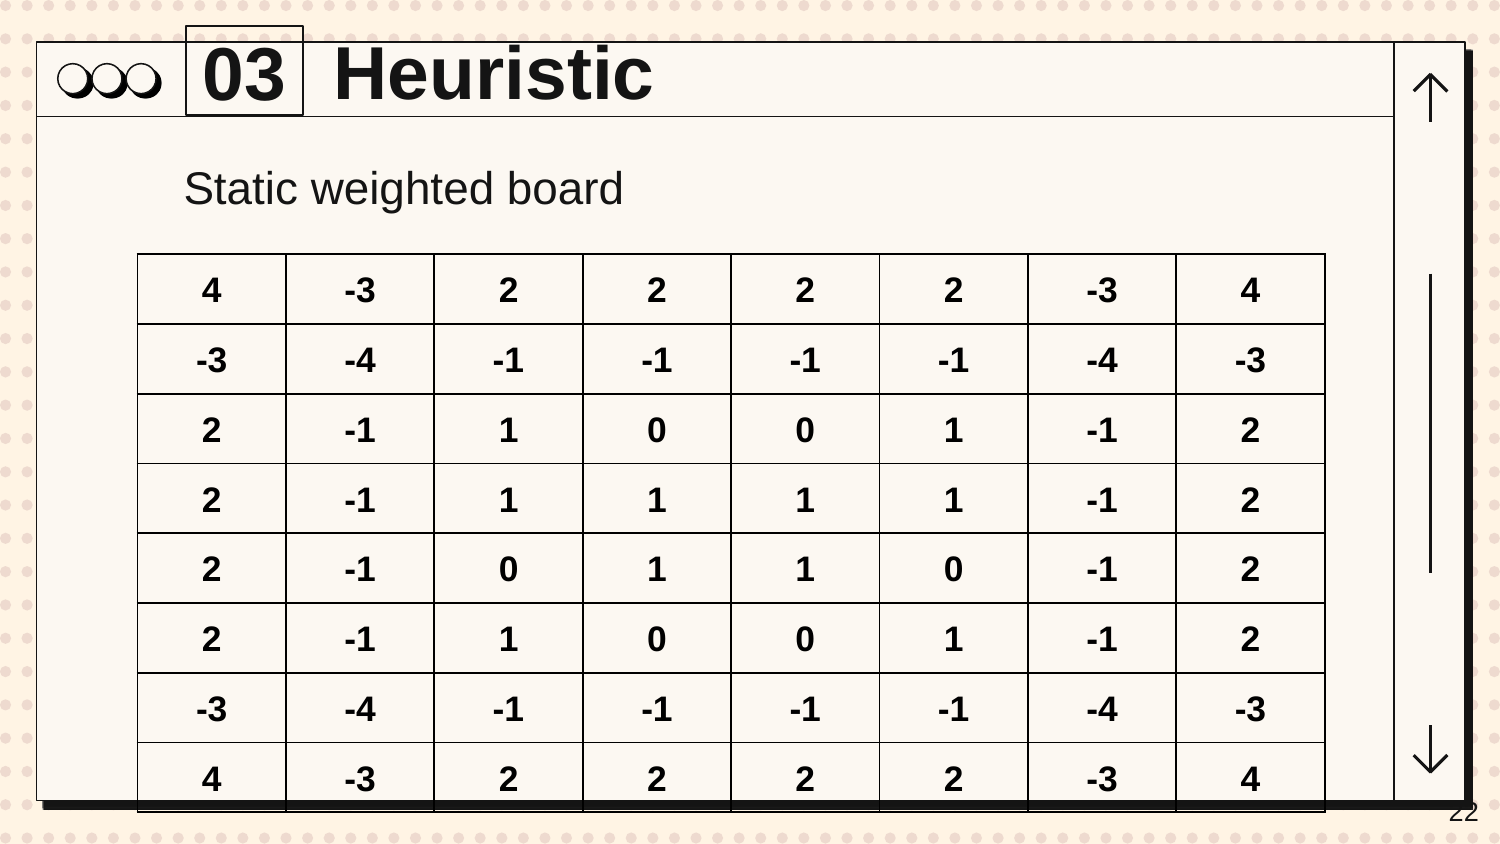

Heuristic
03
Static weighted board
| 4 | -3 | 2 | 2 | 2 | 2 | -3 | 4 |
| --- | --- | --- | --- | --- | --- | --- | --- |
| -3 | -4 | -1 | -1 | -1 | -1 | -4 | -3 |
| 2 | -1 | 1 | 0 | 0 | 1 | -1 | 2 |
| 2 | -1 | 1 | 1 | 1 | 1 | -1 | 2 |
| 2 | -1 | 0 | 1 | 1 | 0 | -1 | 2 |
| 2 | -1 | 1 | 0 | 0 | 1 | -1 | 2 |
| -3 | -4 | -1 | -1 | -1 | -1 | -4 | -3 |
| 4 | -3 | 2 | 2 | 2 | 2 | -3 | 4 |
22